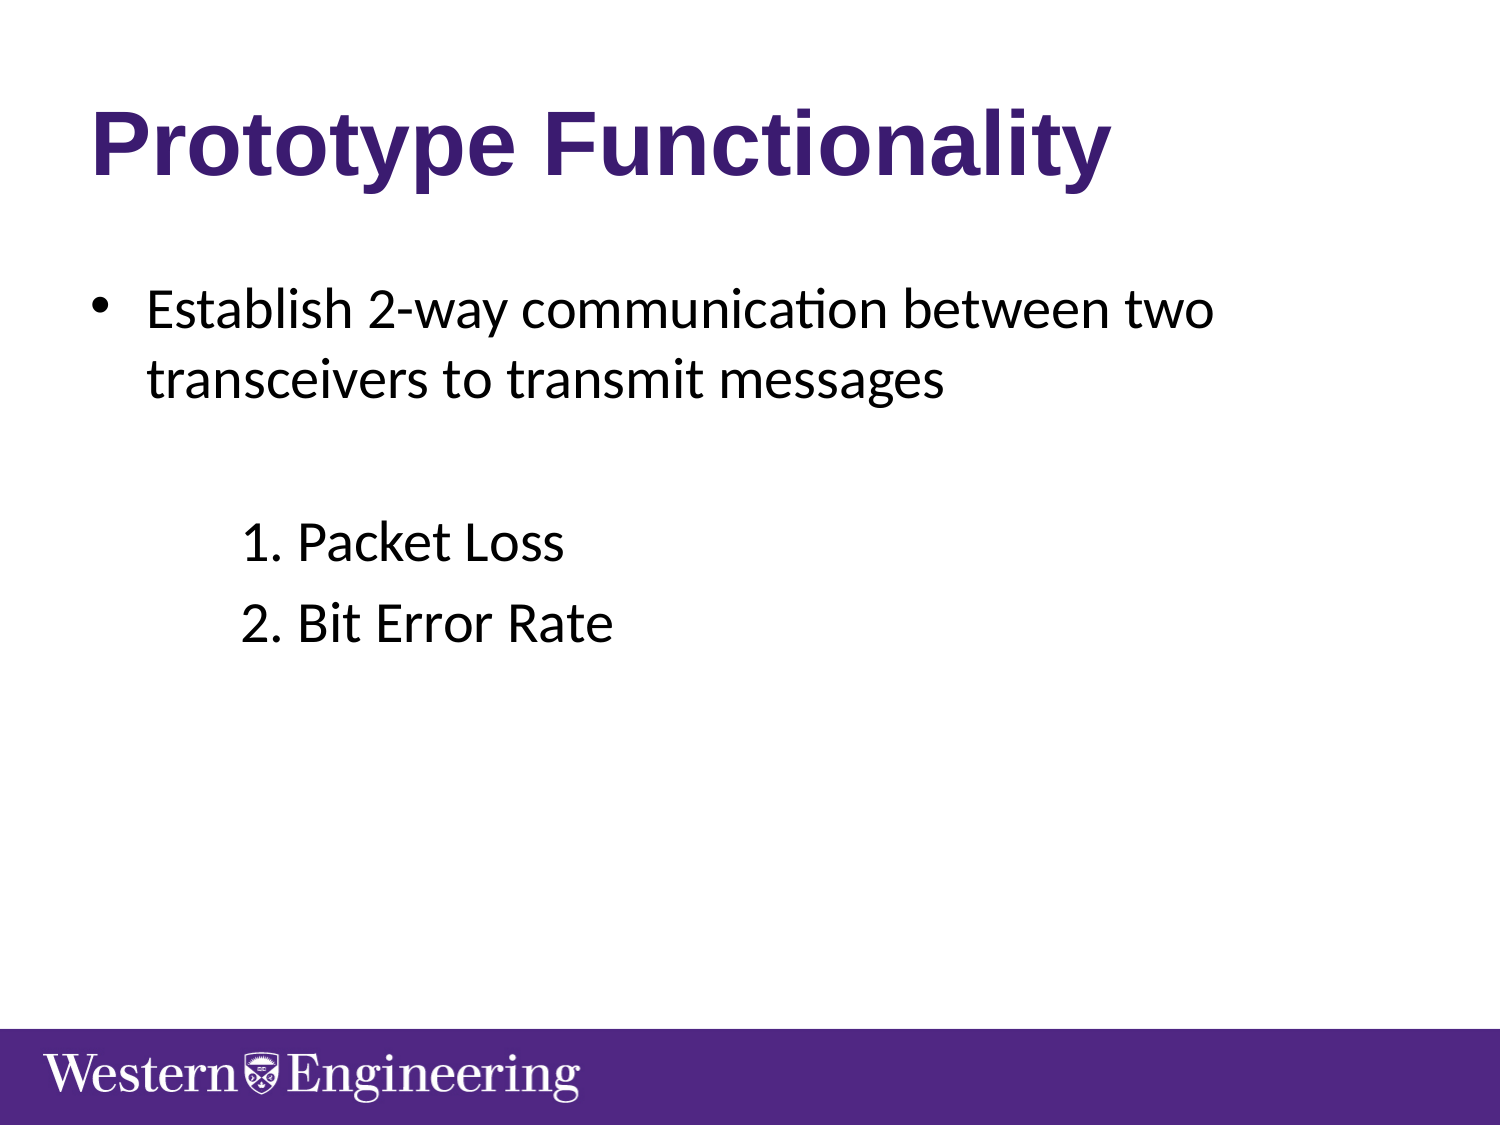

# Prototype Functionality
Establish 2-way communication between two transceivers to transmit messages

	1. Packet Loss
	2. Bit Error Rate